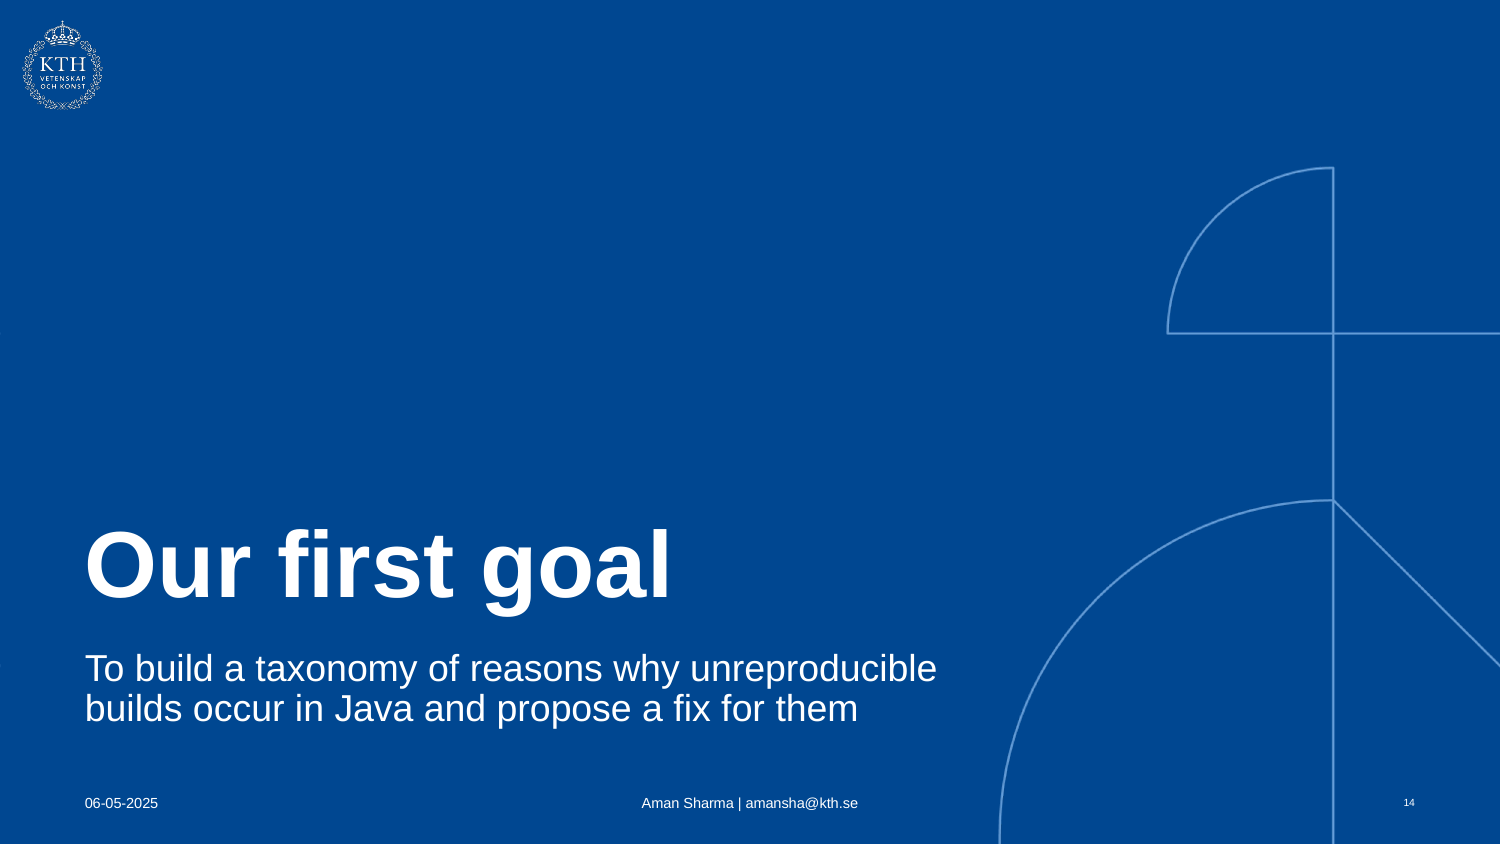

# Our first goal
To build a taxonomy of reasons why unreproducible builds occur in Java and propose a fix for them
Aman Sharma | amansha@kth.se
06-05-2025
14